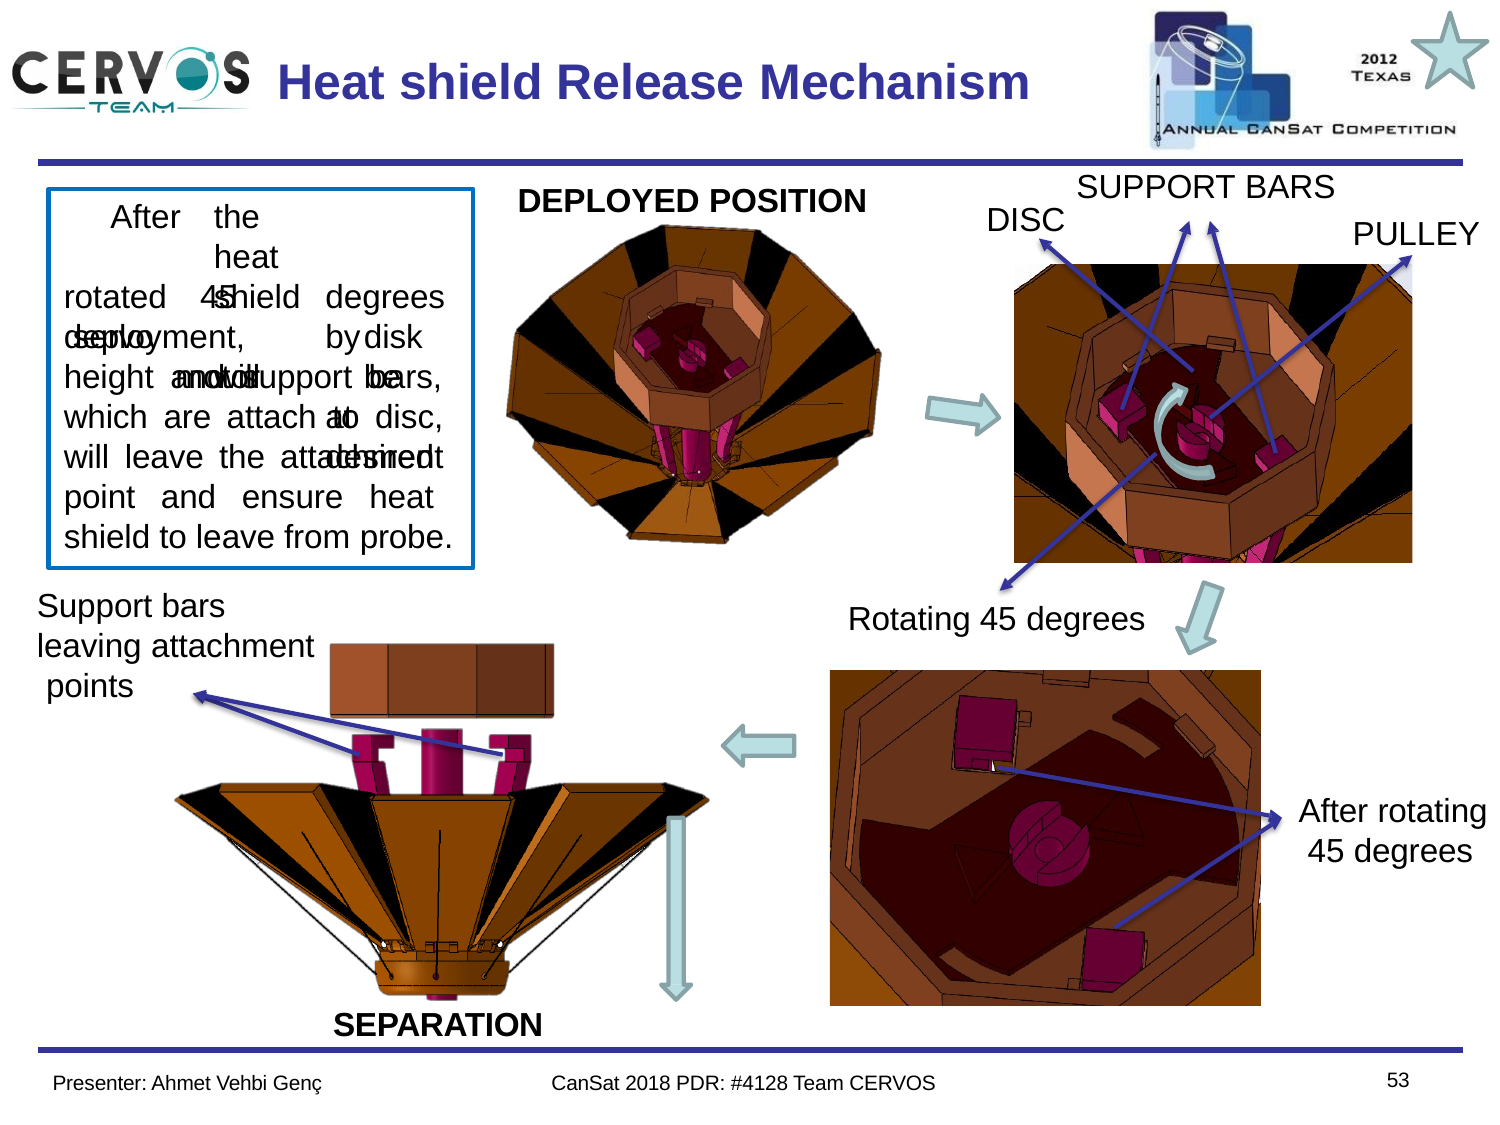

Team Logo
Here
(If You Want)

# Heat shield Release Mechanism

SUPPORT BARS
DISC
DEPLOYED POSITION

After	the		heat		shield  deployment,	disk	will	be

PULLEY

rotated  servo
45	degrees	by  motor		at	desired
height and support bars,  which are attach to disc,  will leave the attachment  point and ensure heat  shield to leave from probe.

Support bars  leaving attachment  points
Rotating 45 degrees

After rotating  45 degrees

SEPARATION
53
Presenter: Ahmet Vehbi Genç
CanSat 2018 PDR: #4128 Team CERVOS